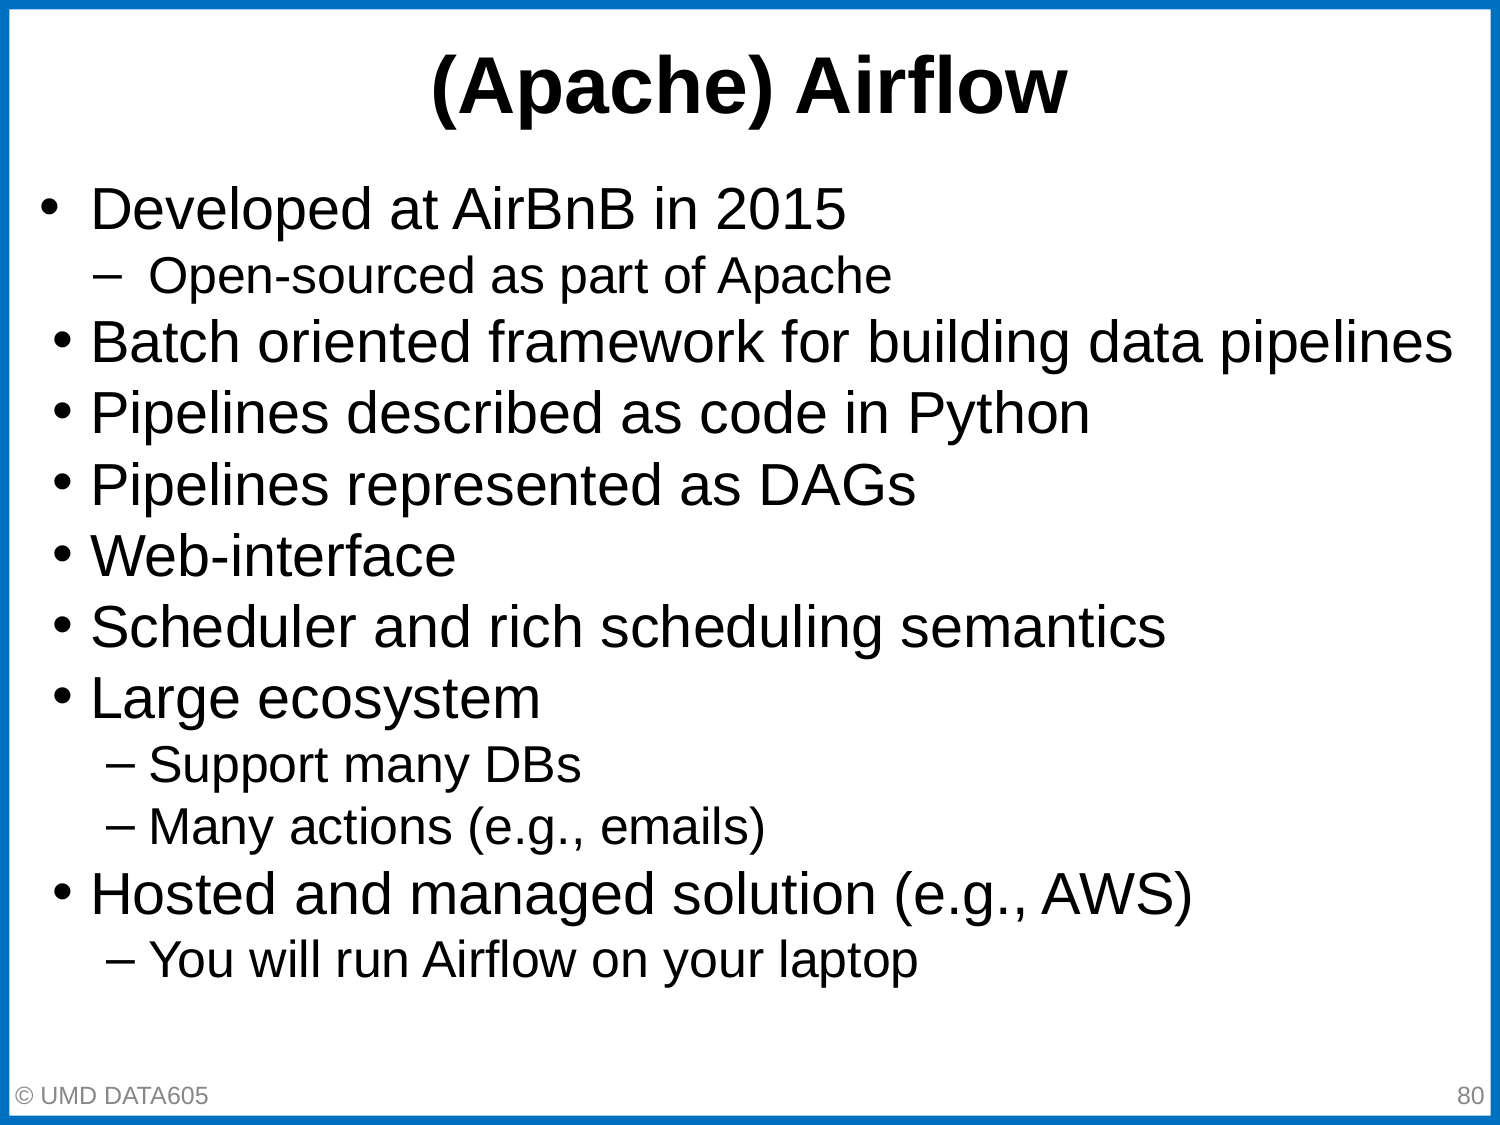

# (Apache) Airflow
Developed at AirBnB in 2015
Open-sourced as part of Apache
Batch oriented framework for building data pipelines
Pipelines described as code in Python
Pipelines represented as DAGs
Web-interface
Scheduler and rich scheduling semantics
Large ecosystem
Support many DBs
Many actions (e.g., emails)
Hosted and managed solution (e.g., AWS)
You will run Airflow on your laptop
© UMD DATA605
80